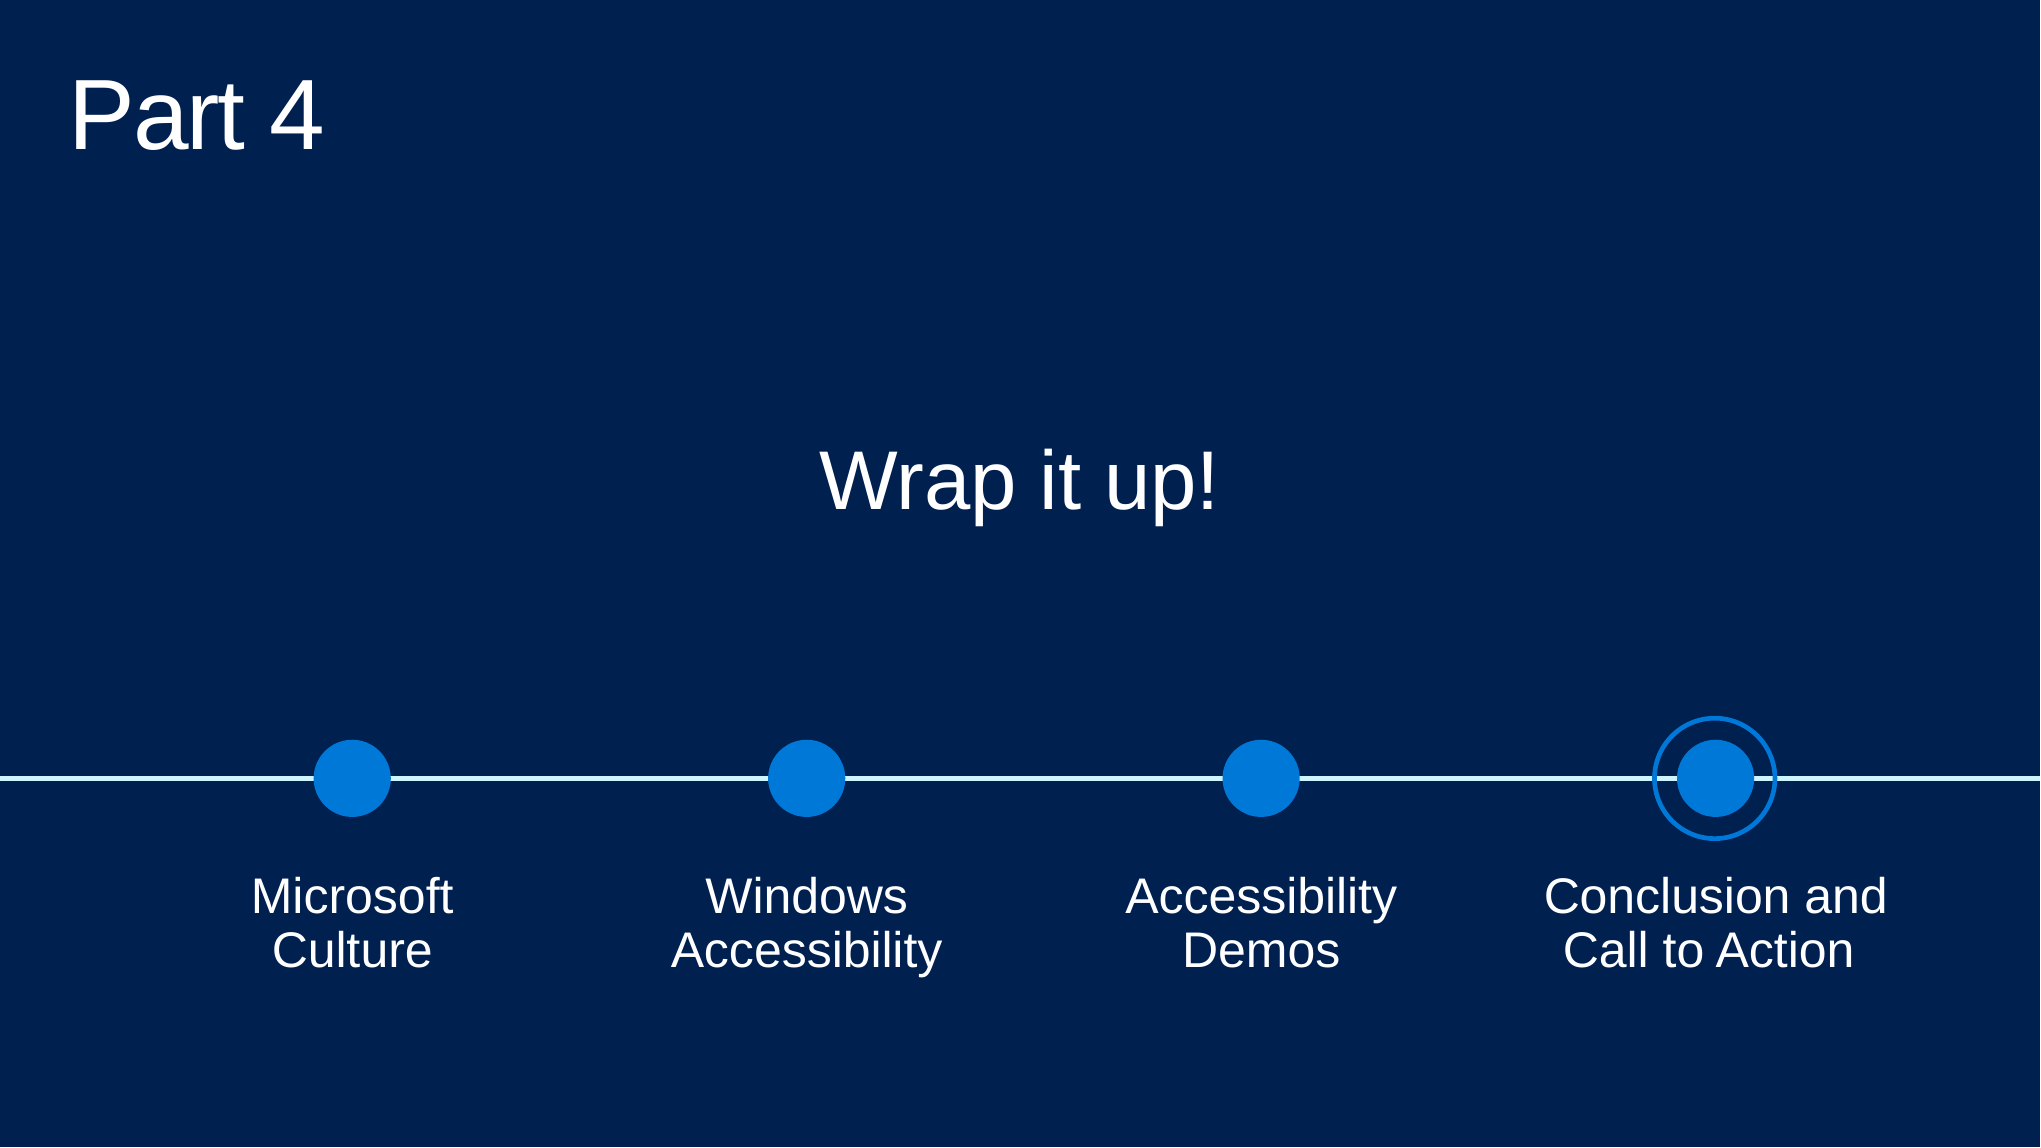

# Part 4

Wrap it up!

Windows Accessibility

Accessibility Demos

Conclusion and Call to Action
Microsoft Culture